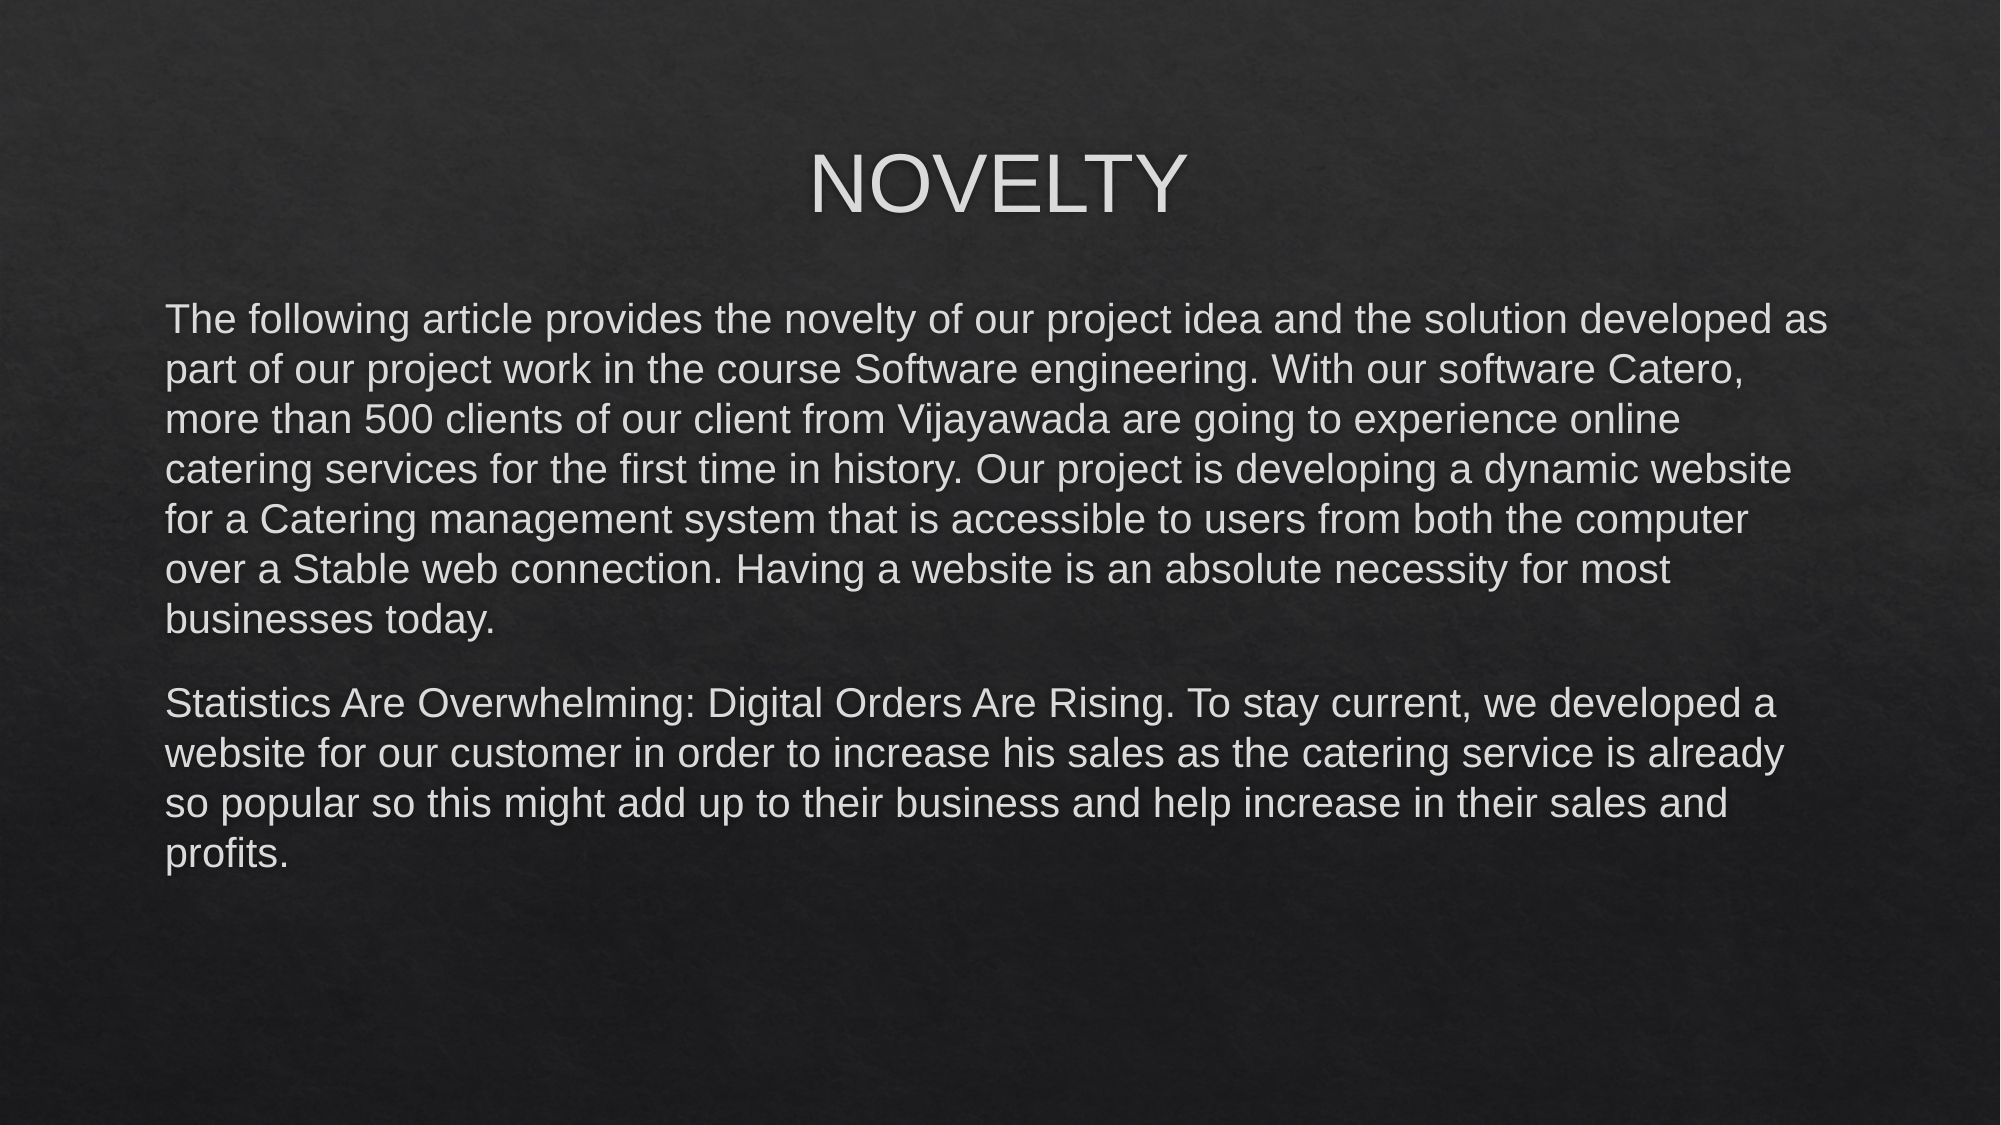

# NOVELTY
The following article provides the novelty of our project idea and the solution developed as part of our project work in the course Software engineering. With our software Catero, more than 500 clients of our client from Vijayawada are going to experience online catering services for the first time in history. Our project is developing a dynamic website for a Catering management system that is accessible to users from both the computer over a Stable web connection. Having a website is an absolute necessity for most businesses today.
Statistics Are Overwhelming: Digital Orders Are Rising. To stay current, we developed a website for our customer in order to increase his sales as the catering service is already so popular so this might add up to their business and help increase in their sales and profits.